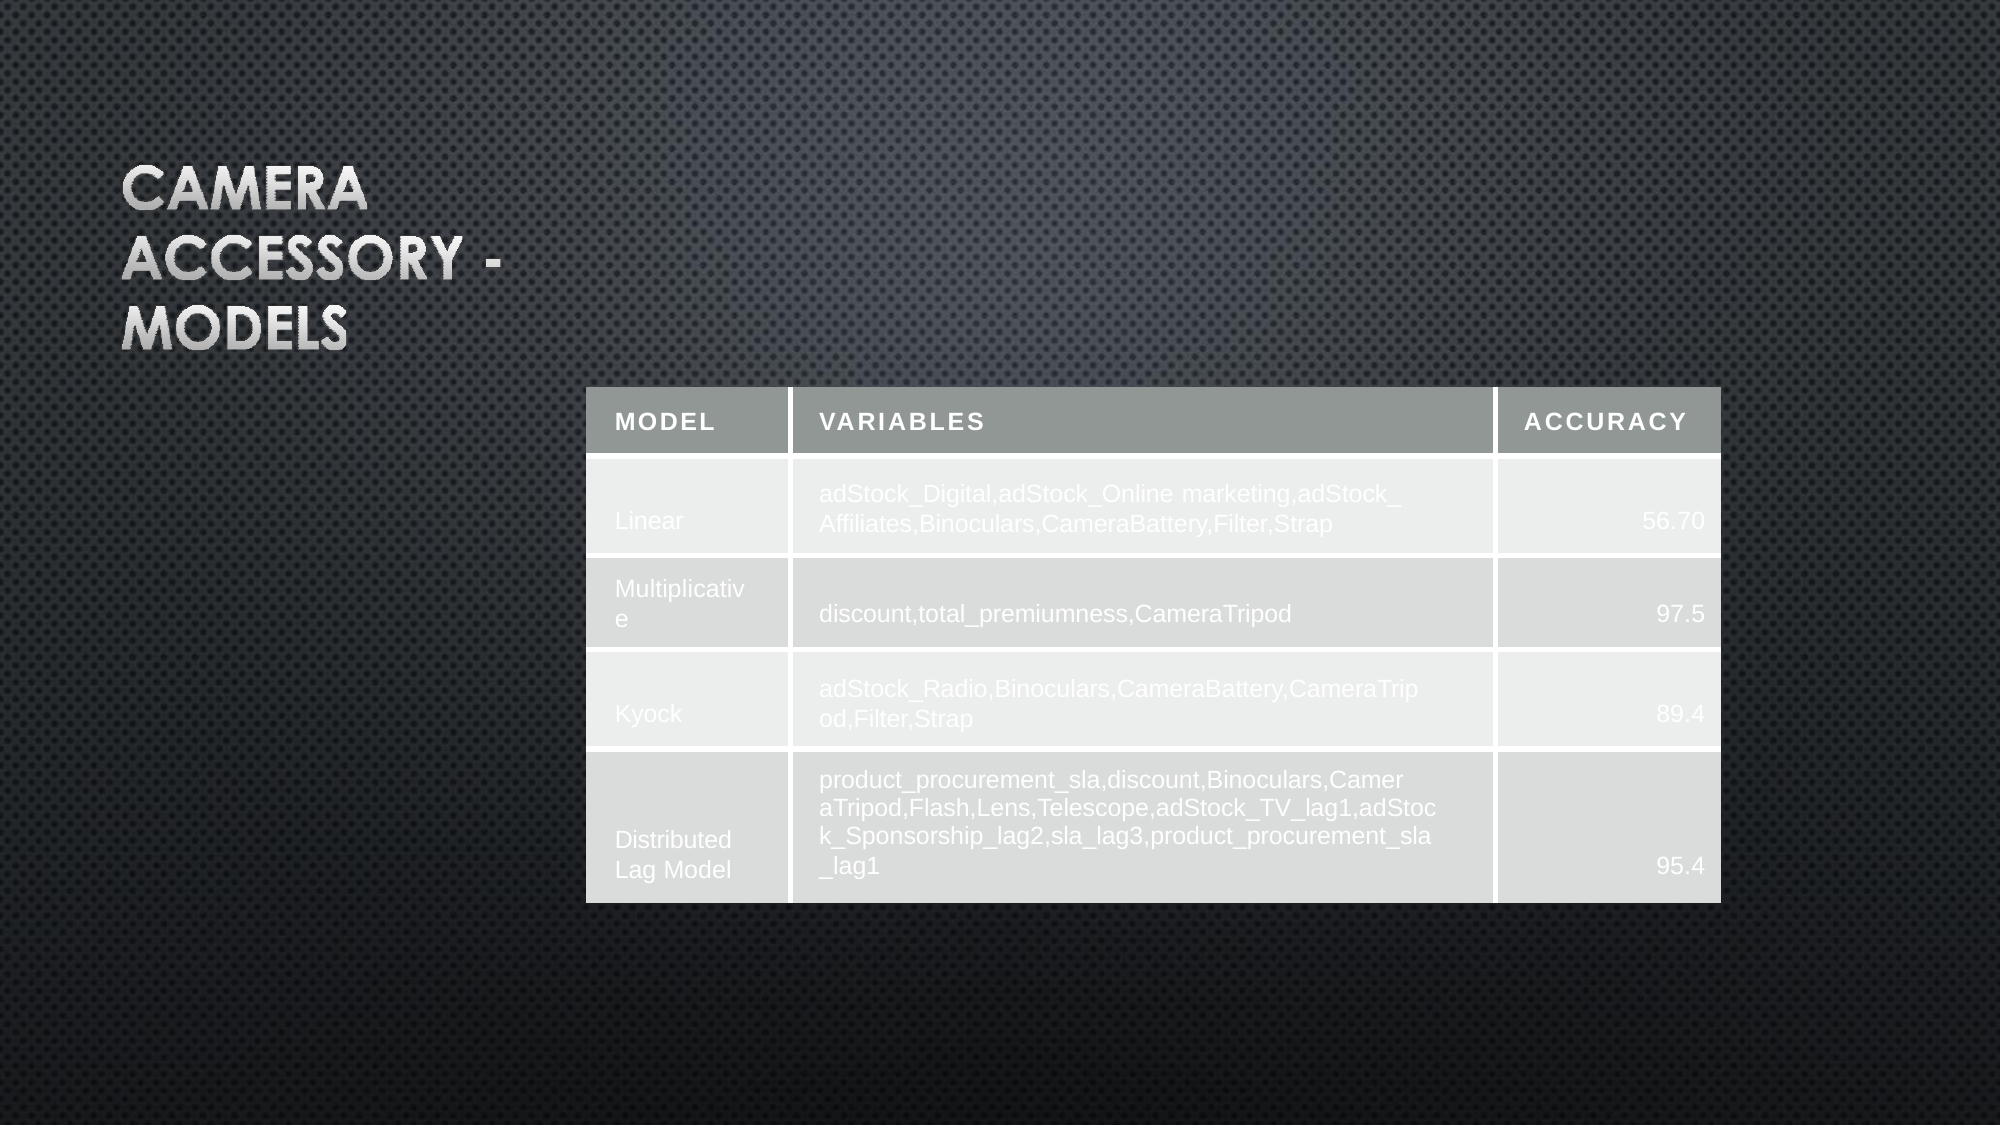

| MODEL | VARIABLES | ACCURACY |
| --- | --- | --- |
| Linear | adStock\_Digital,adStock\_Online marketing,adStock\_ Affiliates,Binoculars,CameraBattery,Filter,Strap | 56.70 |
| Multiplicativ e | discount,total\_premiumness,CameraTripod | 97.5 |
| Kyock | adStock\_Radio,Binoculars,CameraBattery,CameraTrip od,Filter,Strap | 89.4 |
| Distributed Lag Model | product\_procurement\_sla,discount,Binoculars,Camer aTripod,Flash,Lens,Telescope,adStock\_TV\_lag1,adStoc k\_Sponsorship\_lag2,sla\_lag3,product\_procurement\_sla \_lag1 | 95.4 |